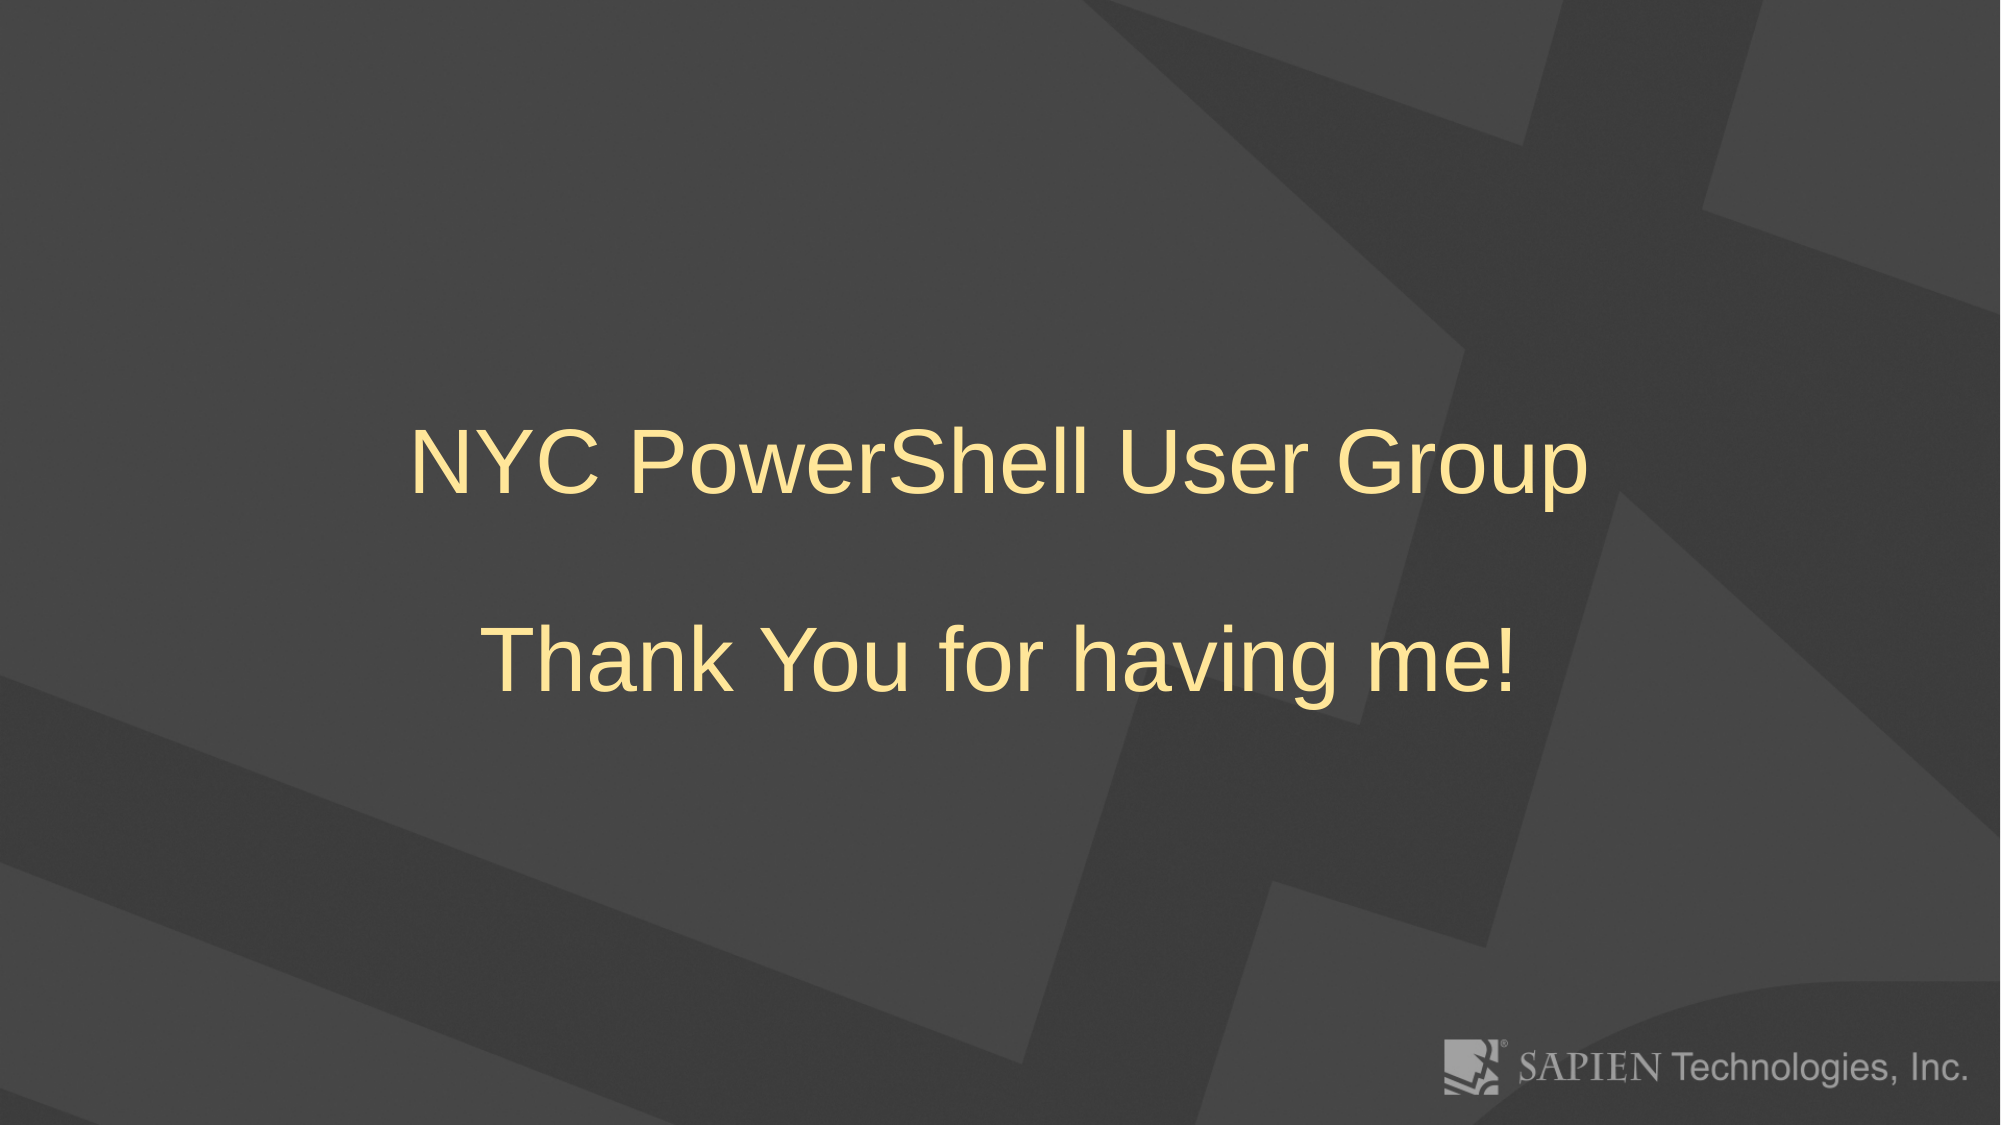

# NYC PowerShell User Group Thank You for having me!